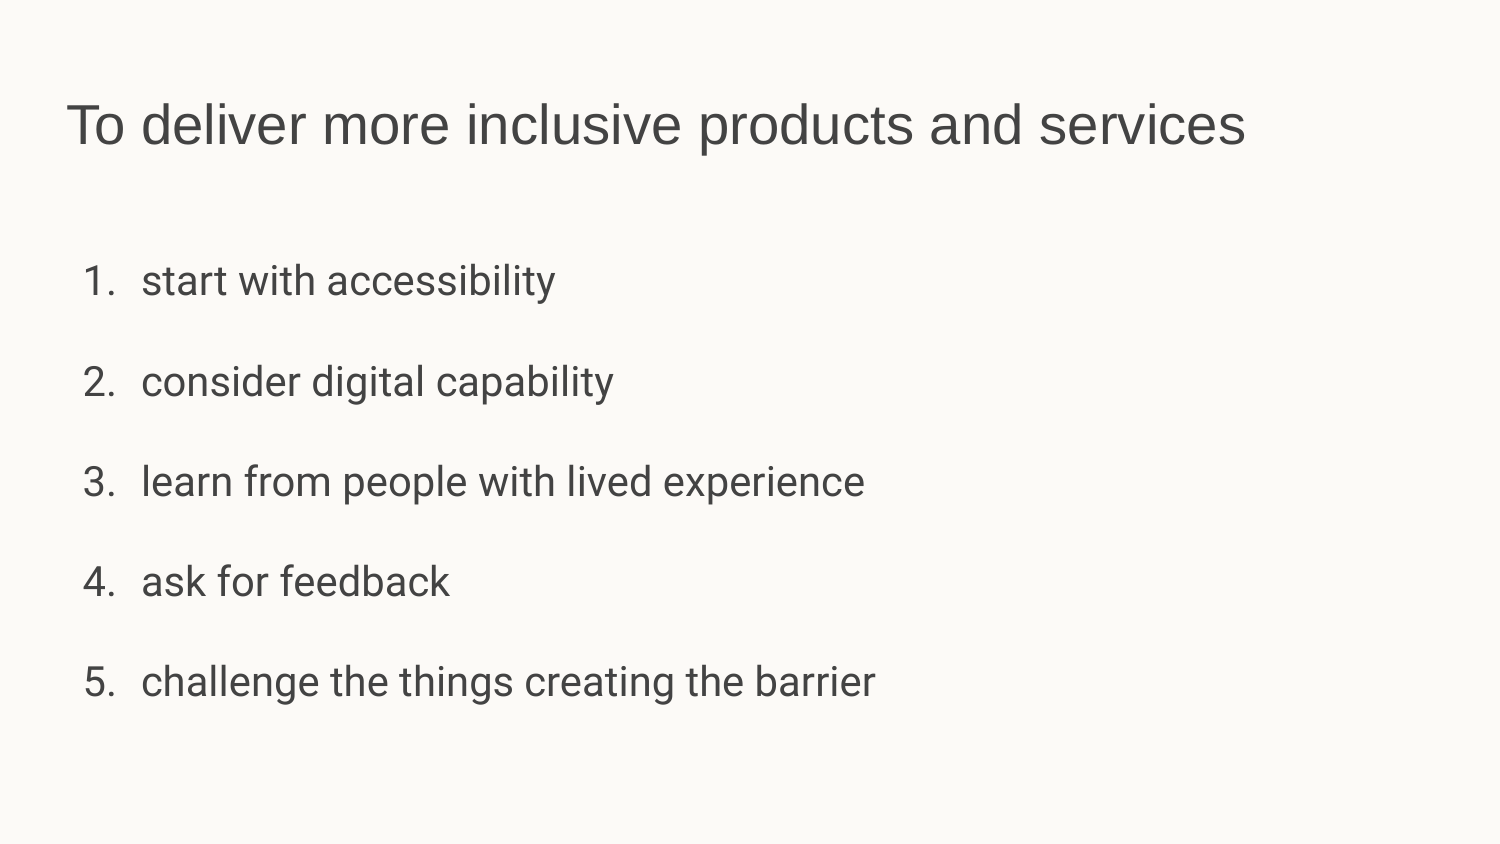

# To deliver more inclusive products and services
start with accessibility
consider digital capability
learn from people with lived experience
ask for feedback
challenge the things creating the barrier